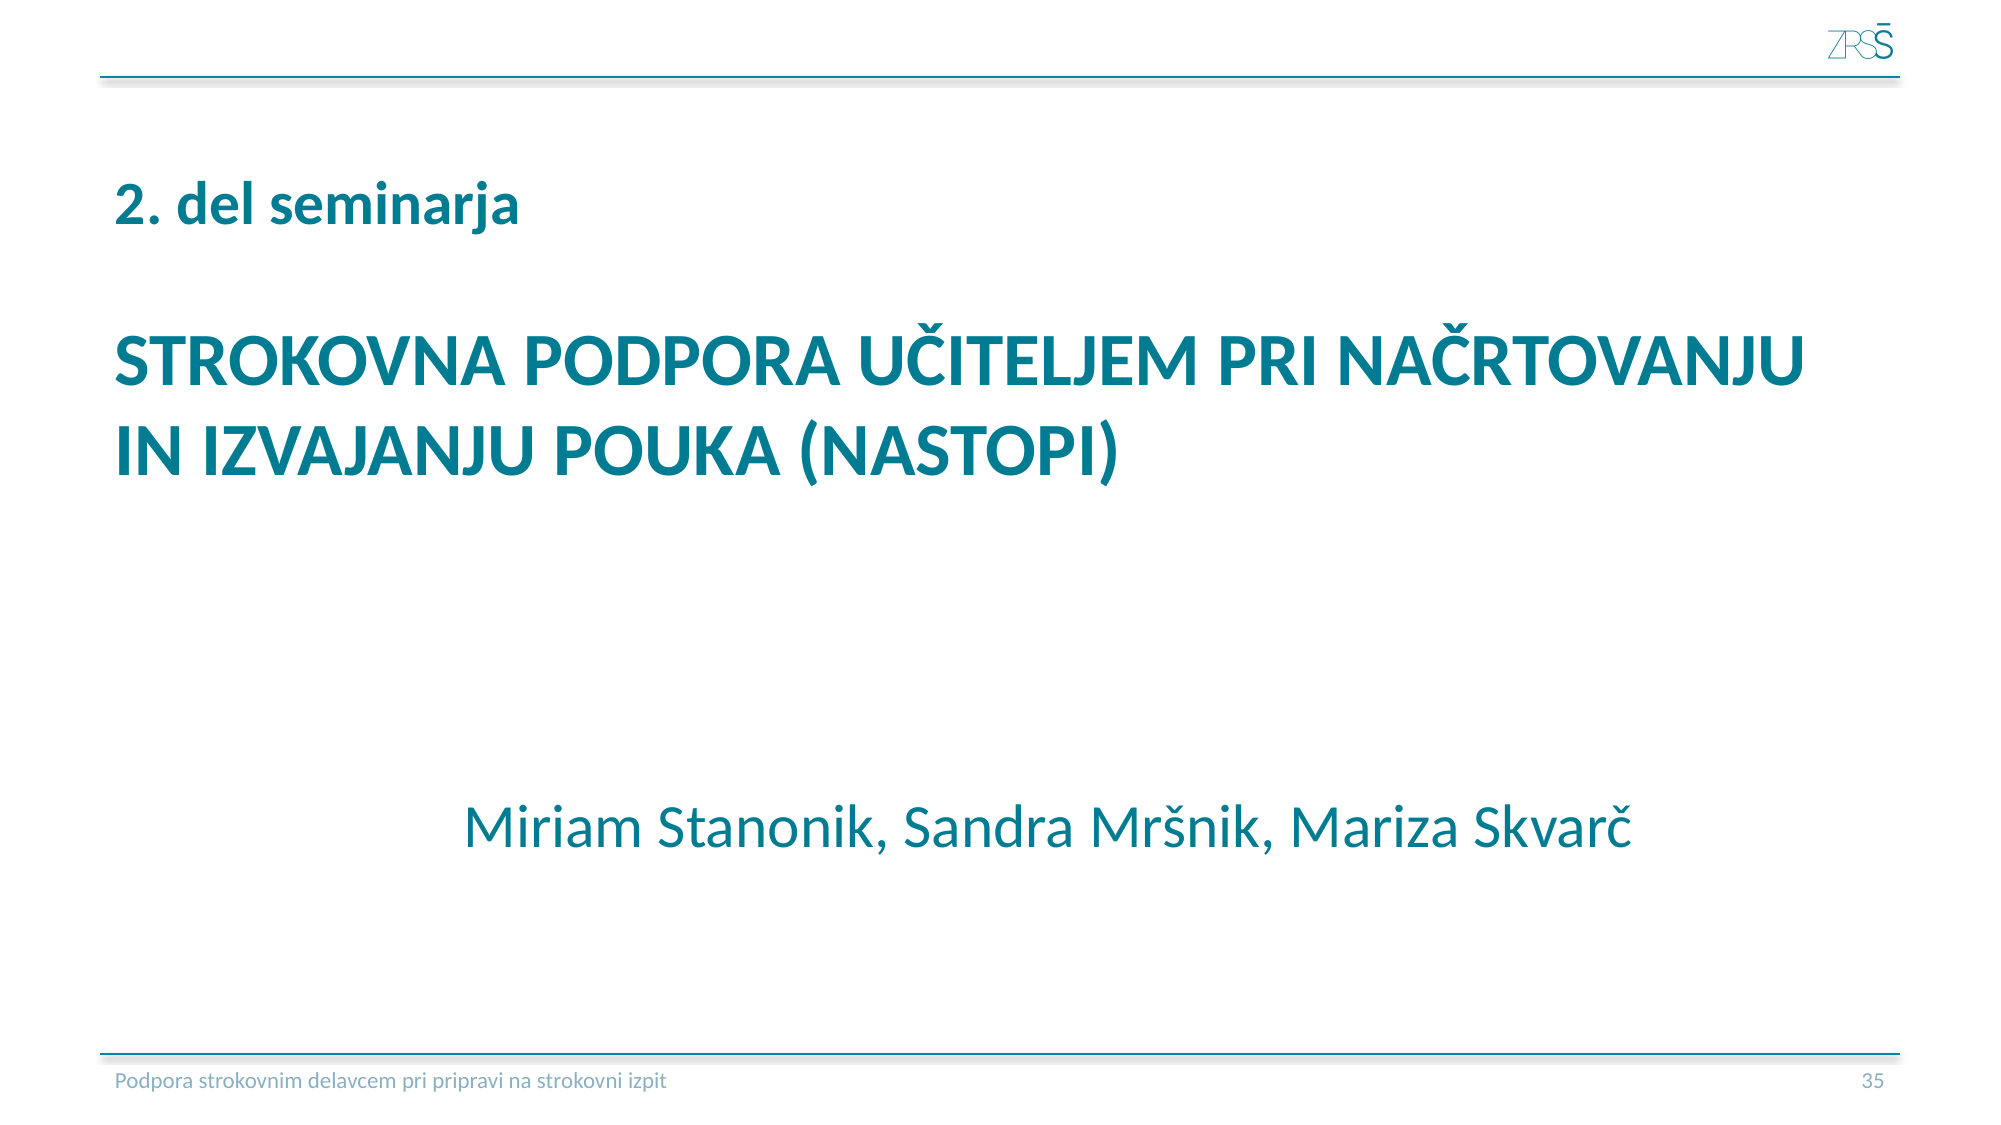

# 2. del seminarja STROKOVNA PODPORA UČITELJEM PRI NAČRTOVANJU IN IZVAJANJU POUKA (NASTOPI) Miriam Stanonik, Sandra Mršnik, Mariza Skvarč
Podpora strokovnim delavcem pri pripravi na strokovni izpit

35